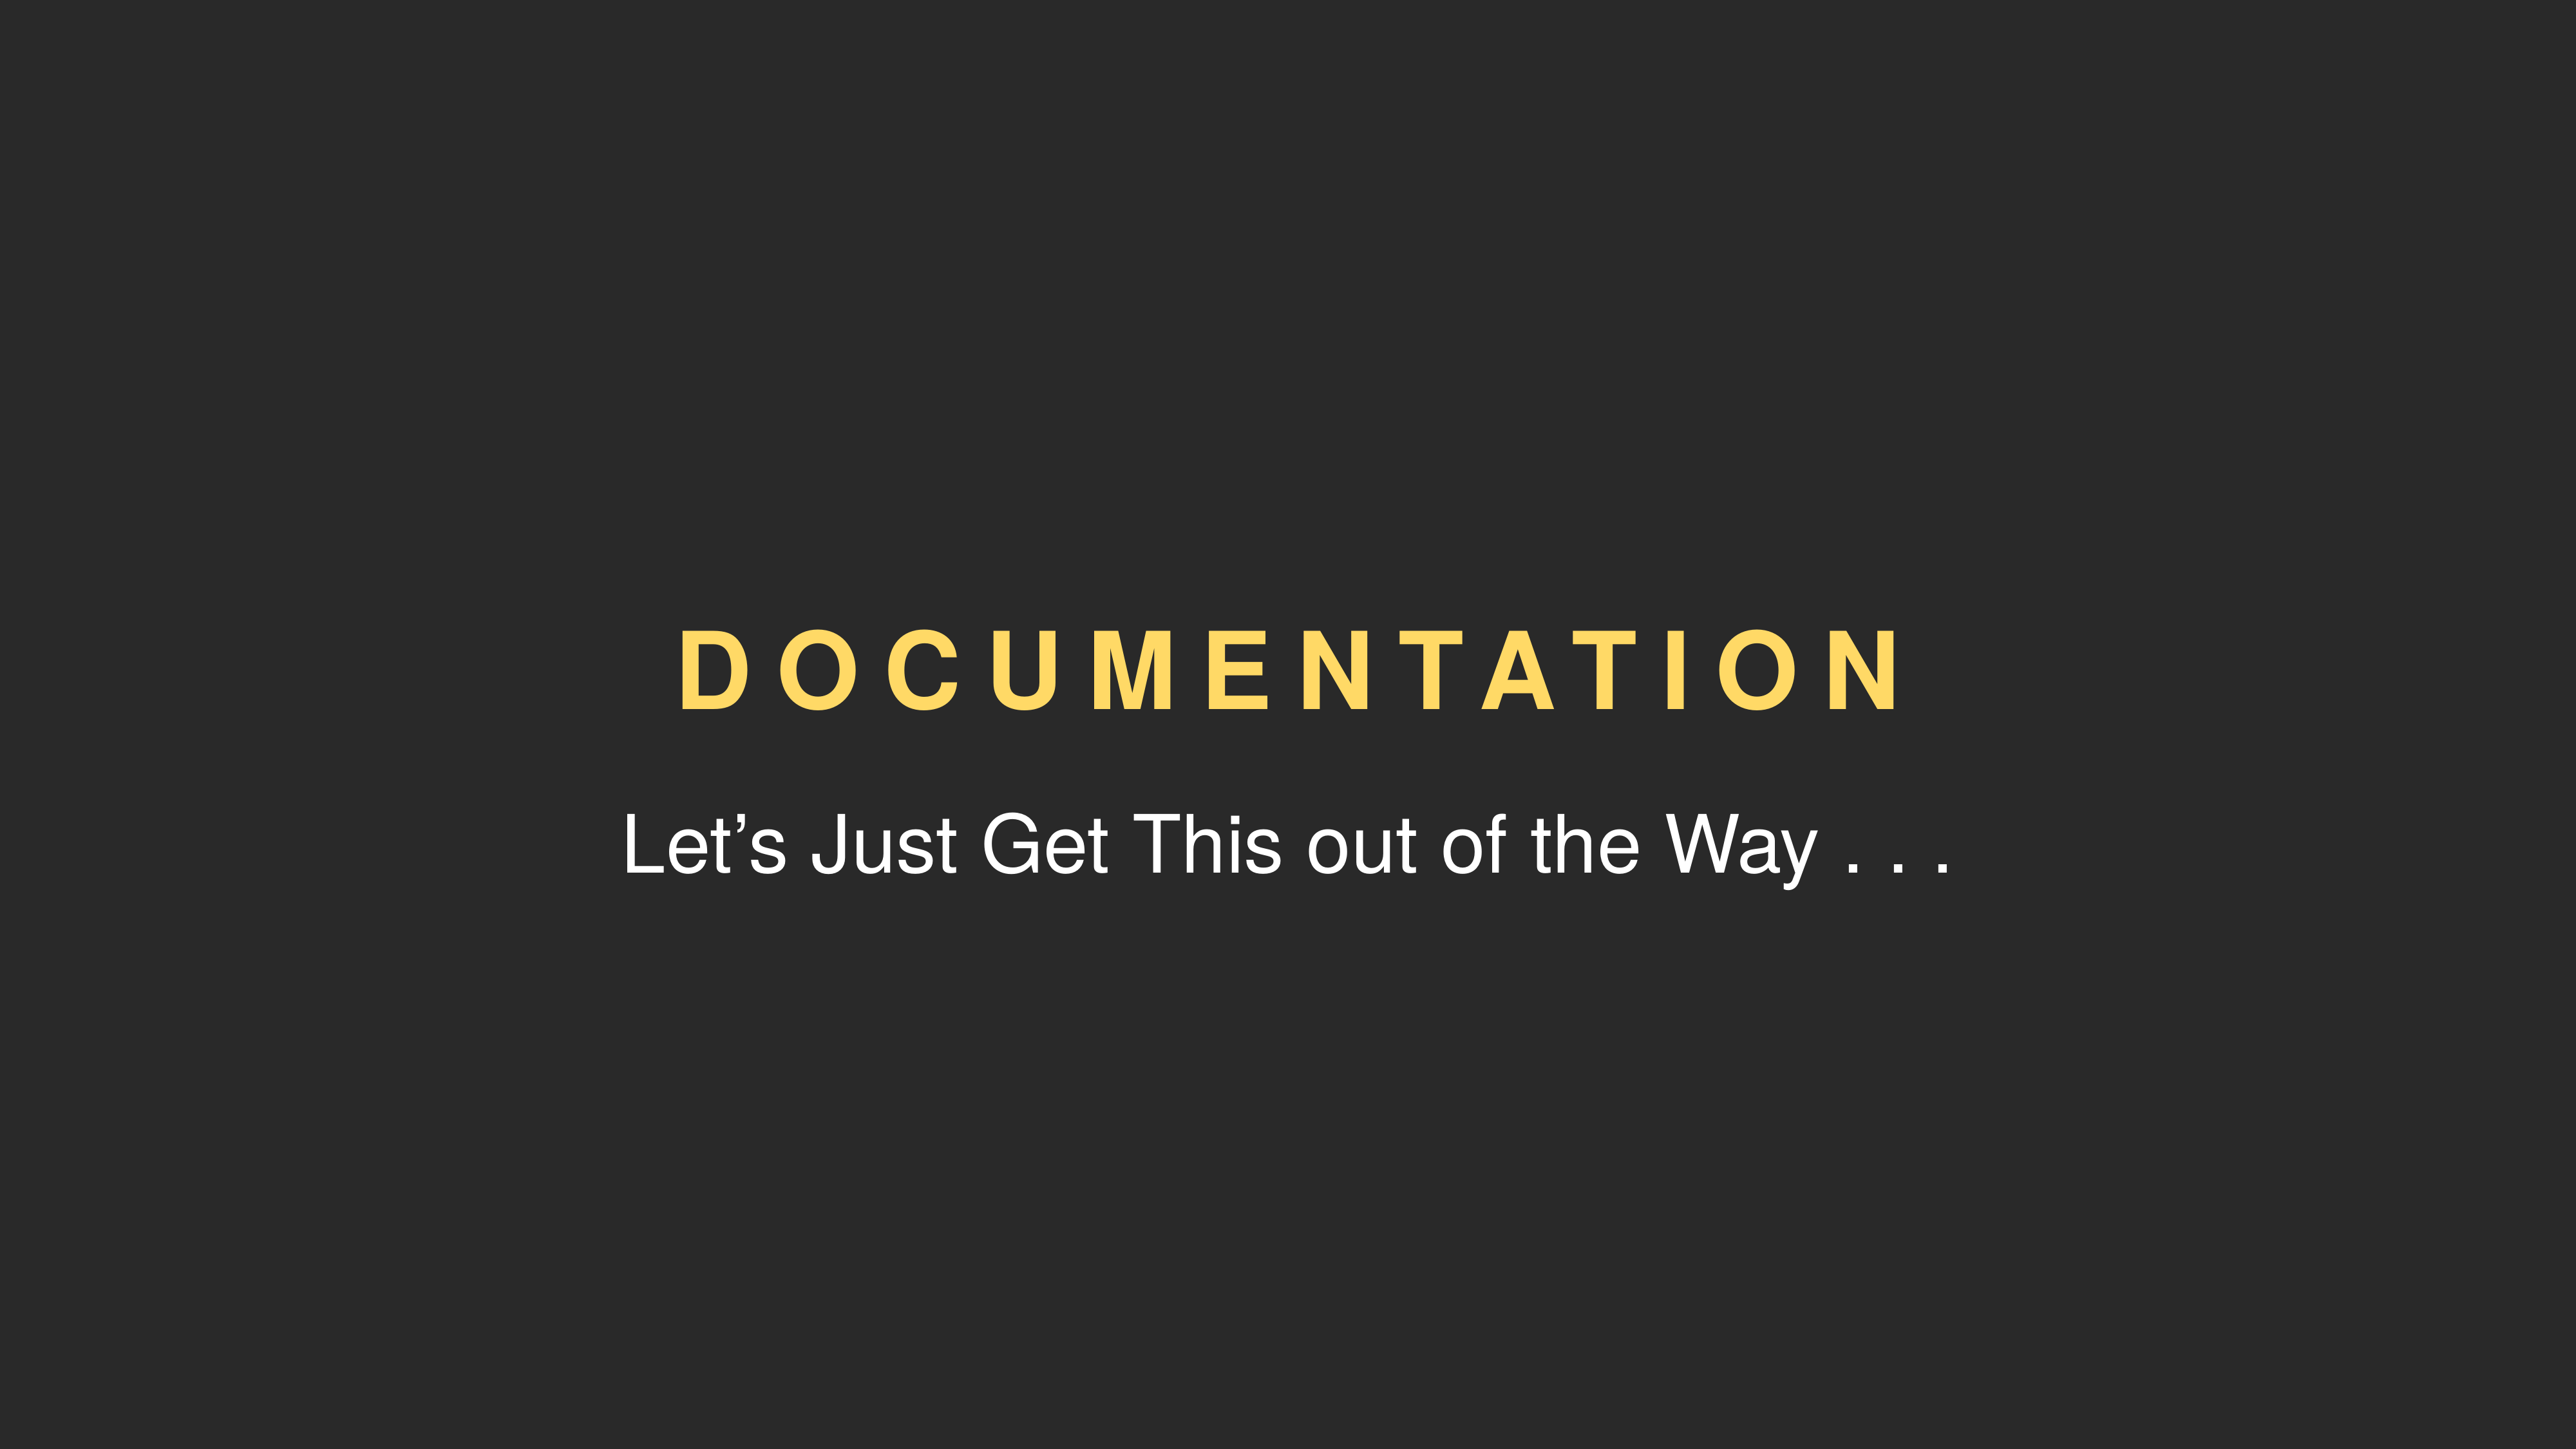

Documentation
Let’s Just Get This out of the Way . . .